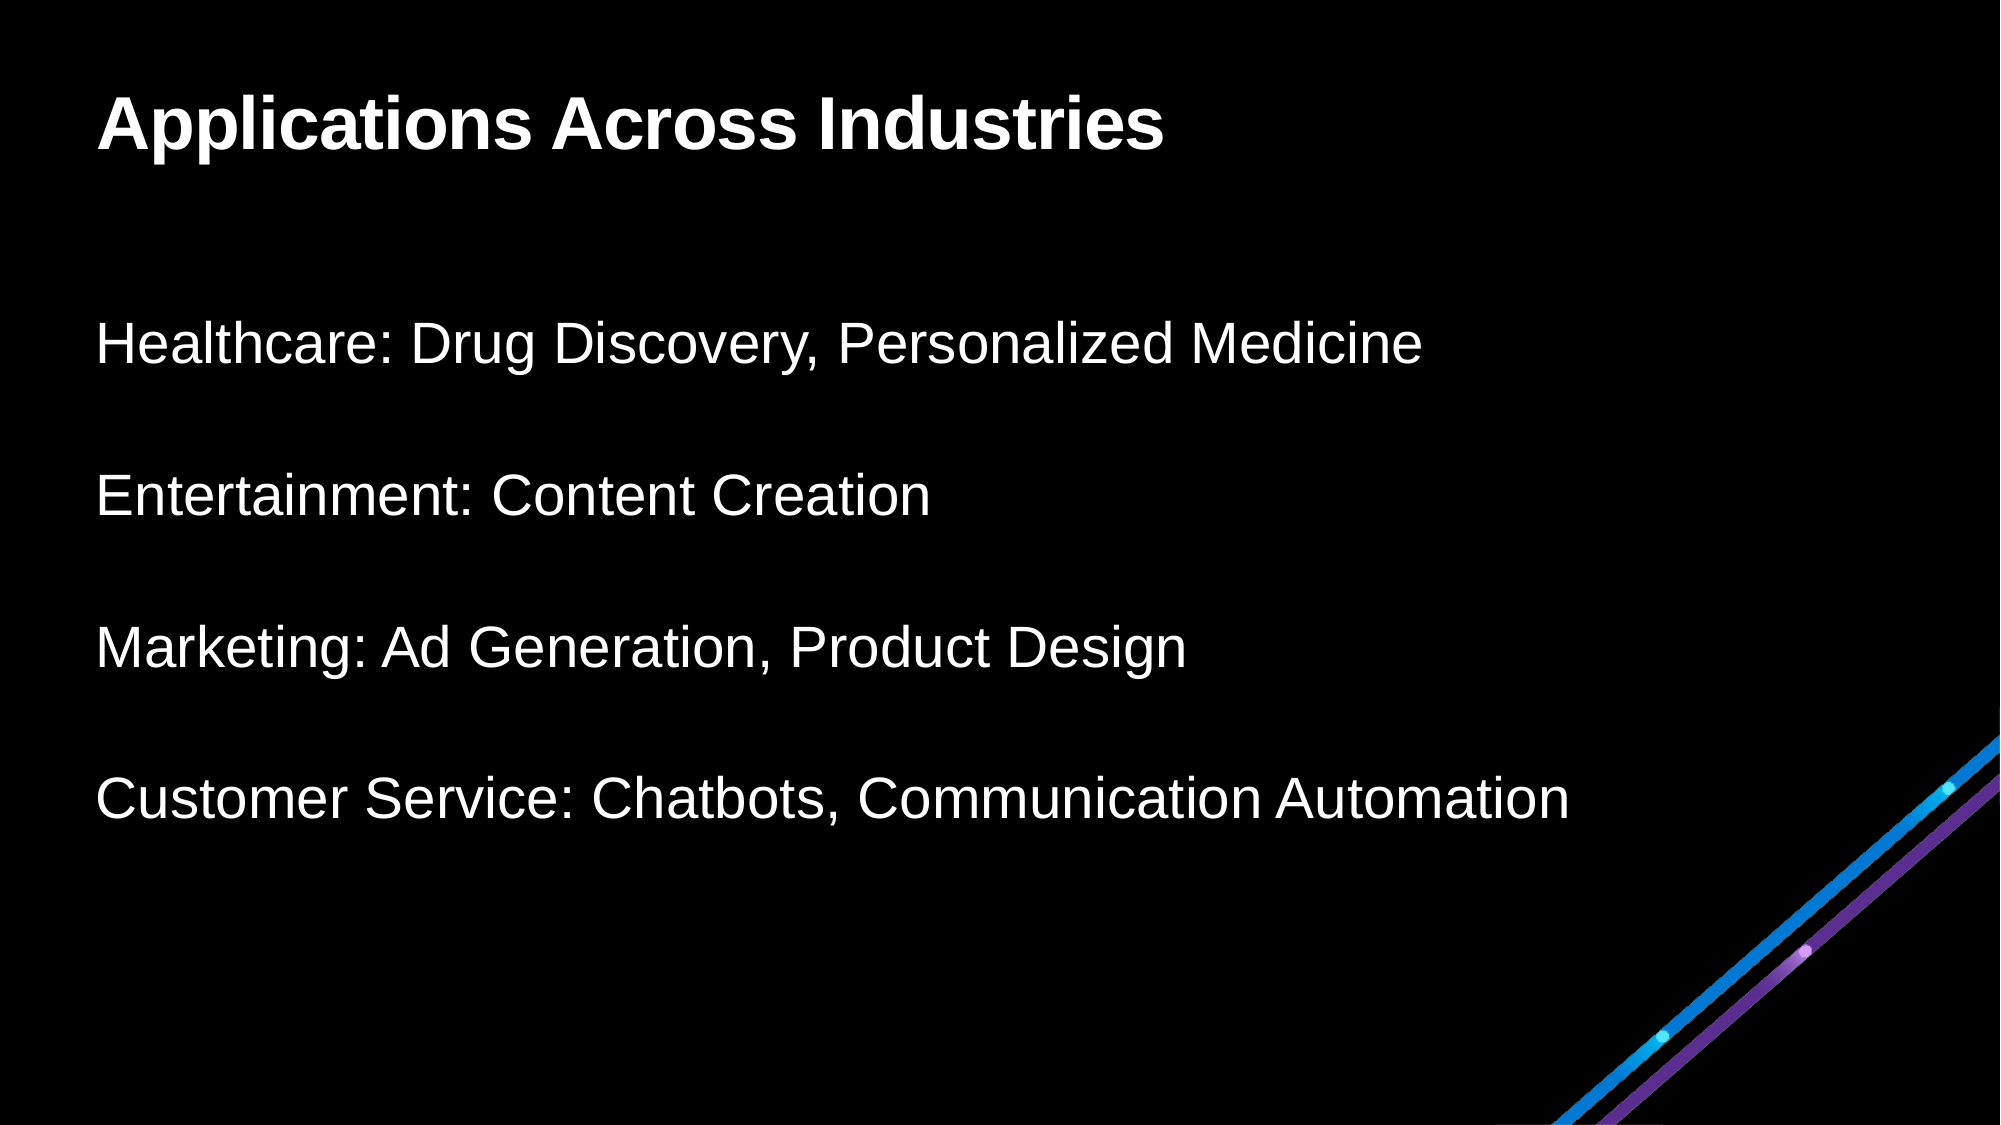

# Applications Across Industries
Healthcare: Drug Discovery, Personalized Medicine
Entertainment: Content Creation
Marketing: Ad Generation, Product Design
Customer Service: Chatbots, Communication Automation